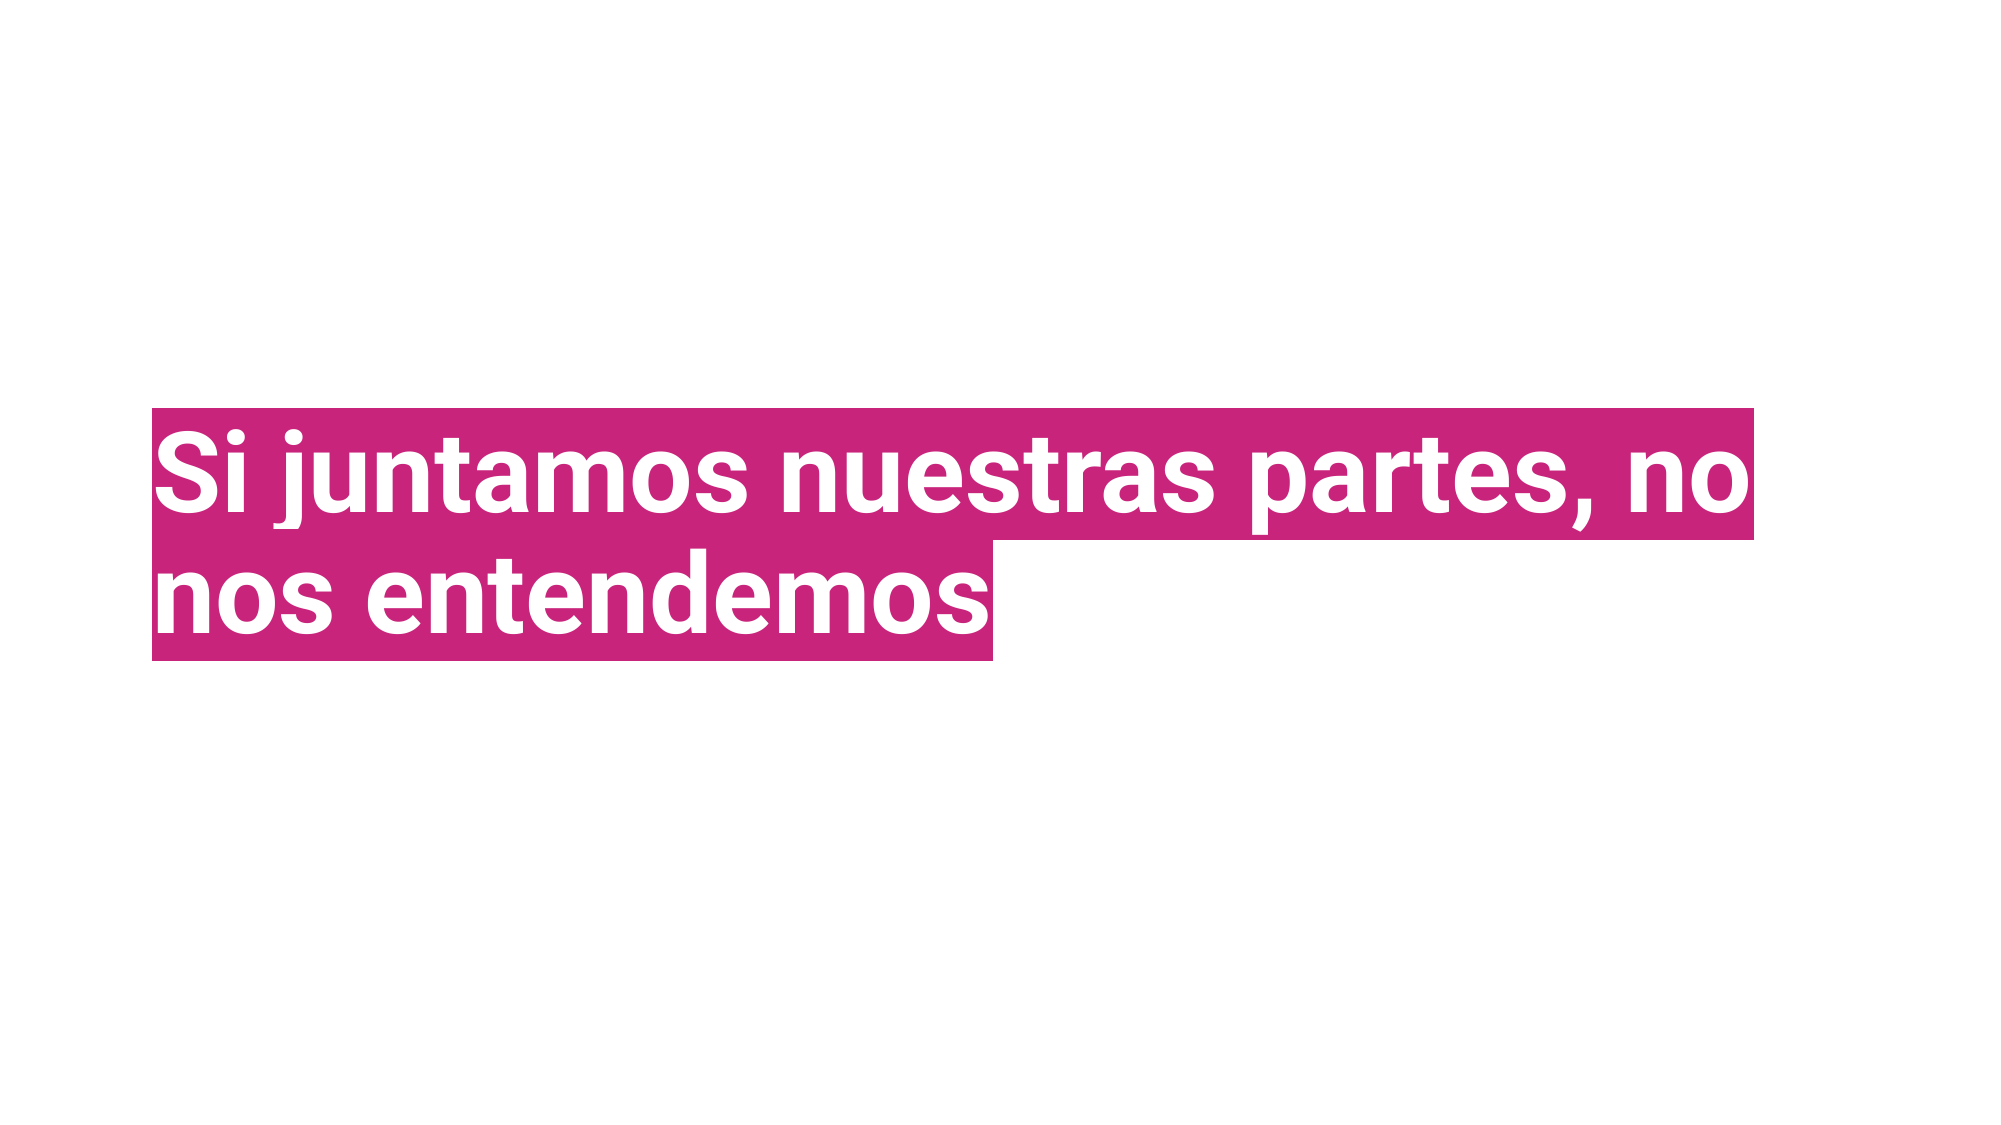

Si juntamos nuestras partes, no nos entendemos